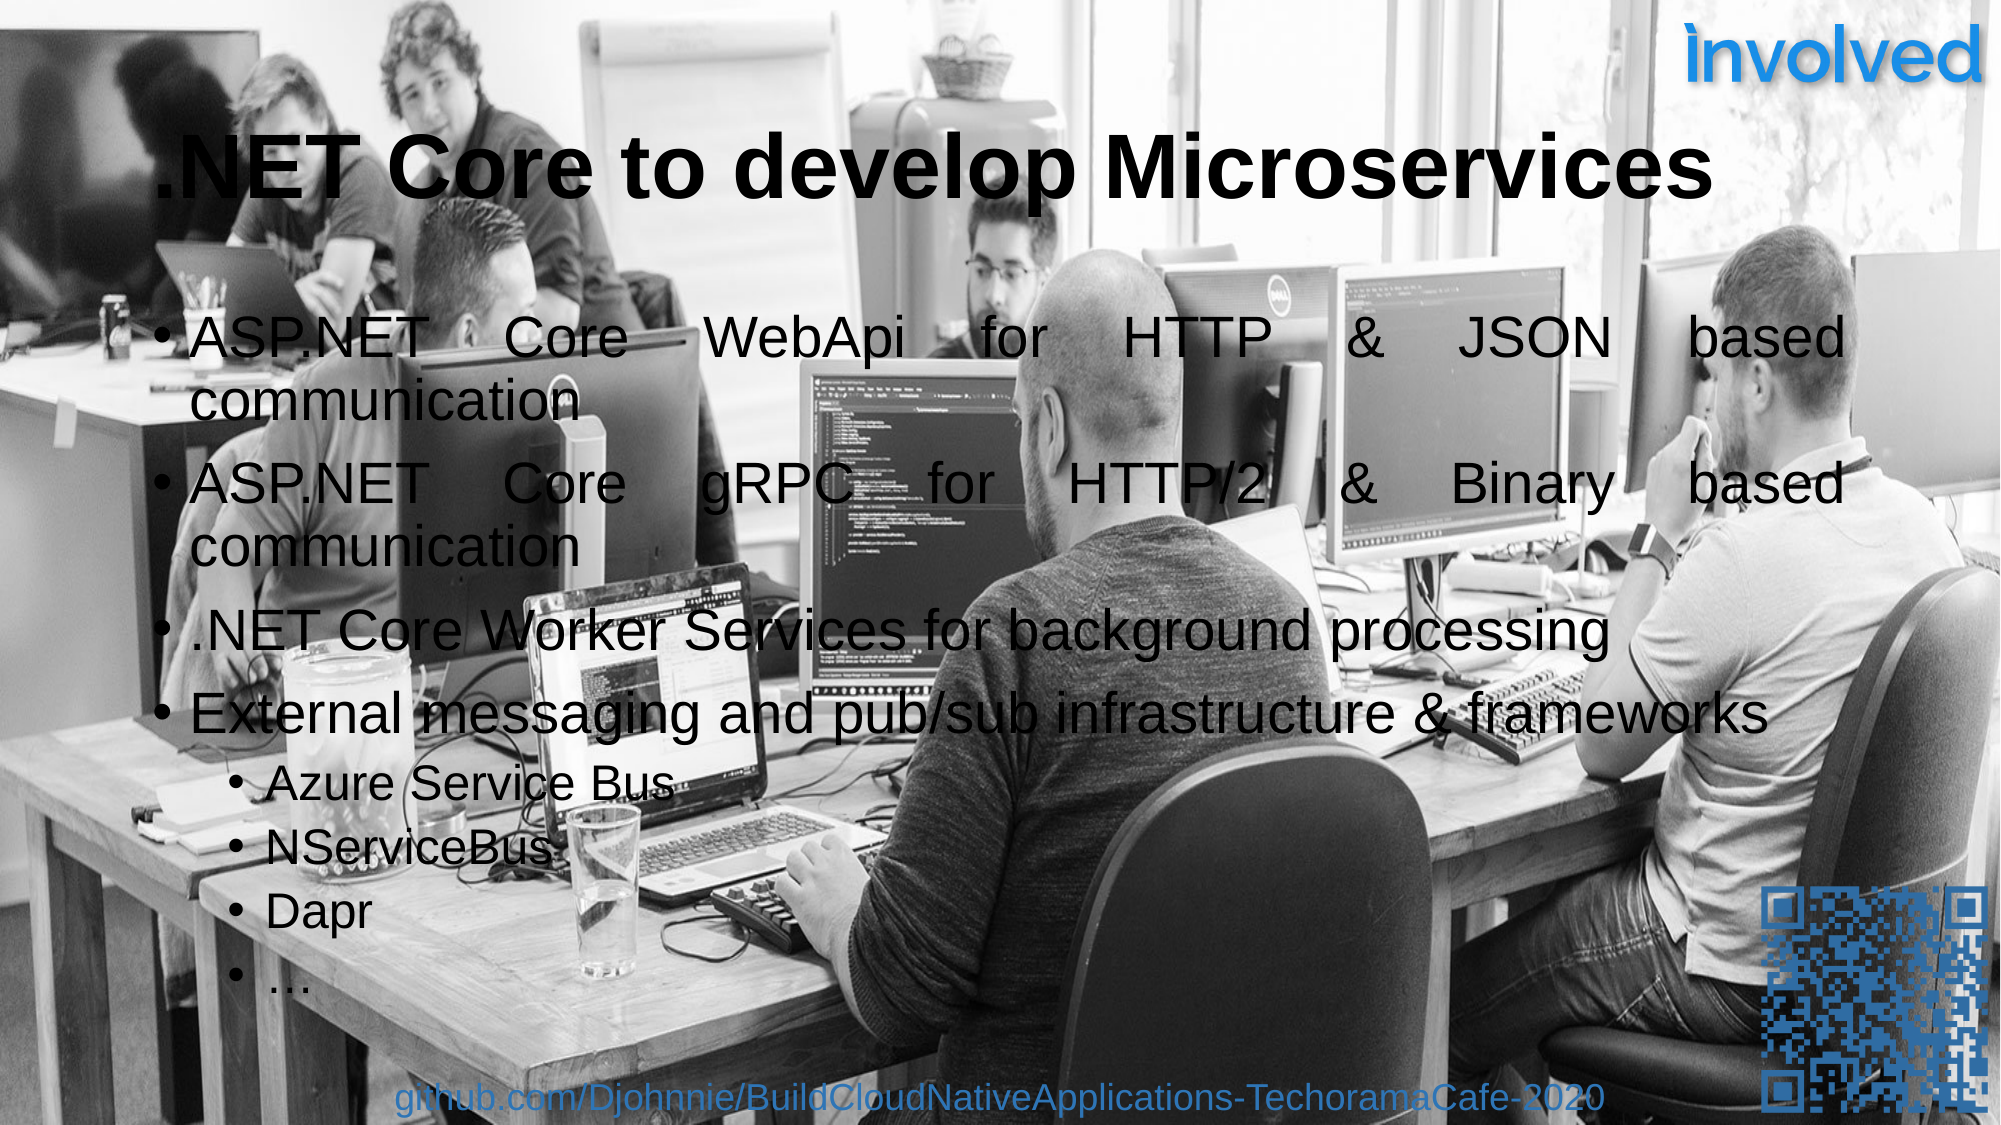

# .NET Core to develop Microservices
ASP.NET Core WebApi for HTTP & JSON based communication
ASP.NET Core gRPC for HTTP/2 & Binary based communication
.NET Core Worker Services for background processing
External messaging and pub/sub infrastructure & frameworks
Azure Service Bus
NServiceBus
Dapr
…